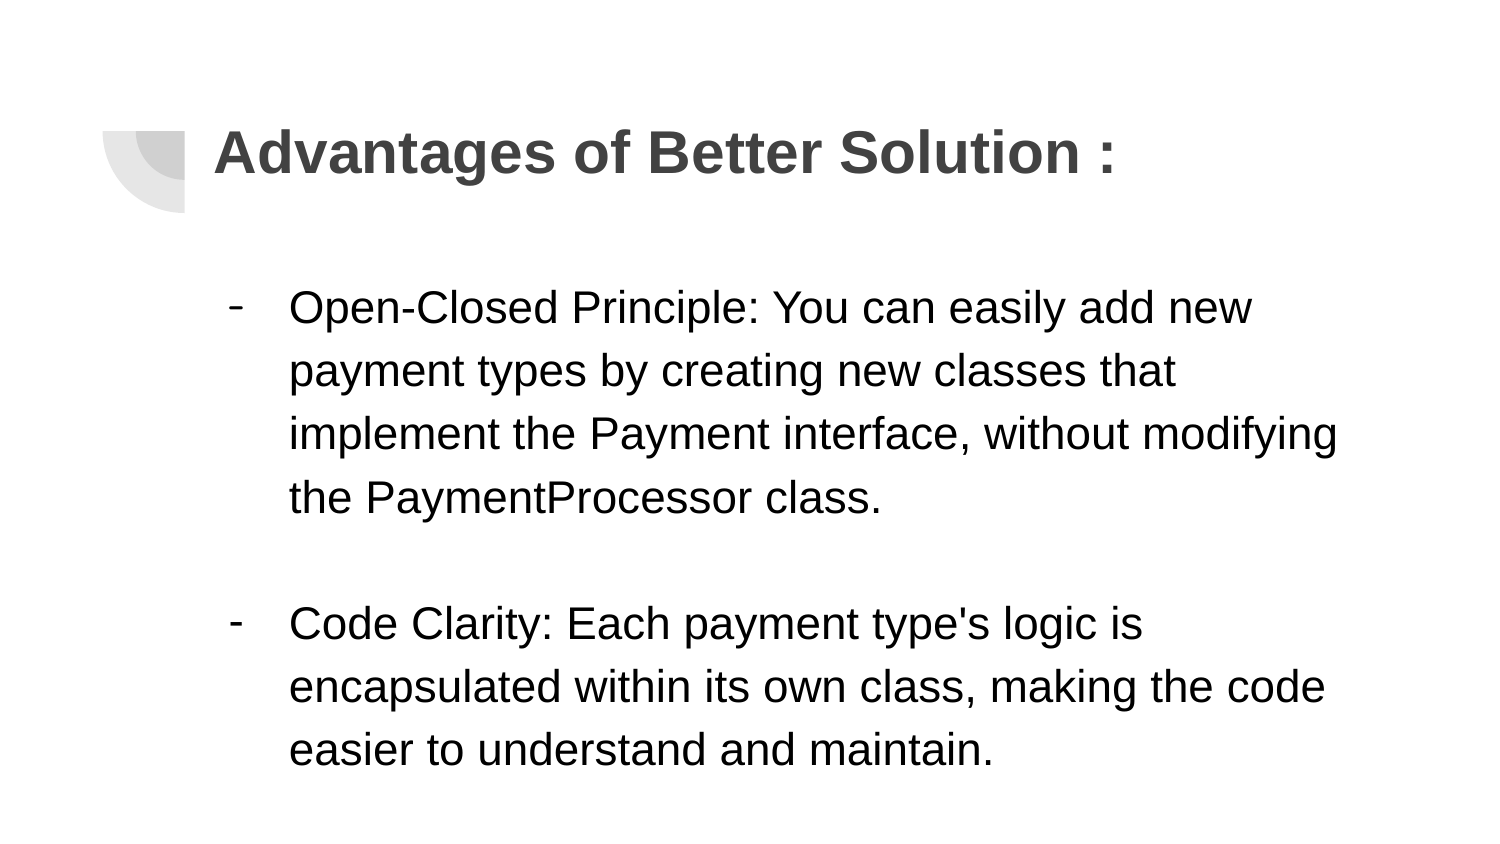

Advantages of Better Solution :
Open-Closed Principle: You can easily add new payment types by creating new classes that implement the Payment interface, without modifying the PaymentProcessor class.

Code Clarity: Each payment type's logic is encapsulated within its own class, making the code easier to understand and maintain.

Testing: Unit testing becomes more straightforward since you can test each payment type in isolation.